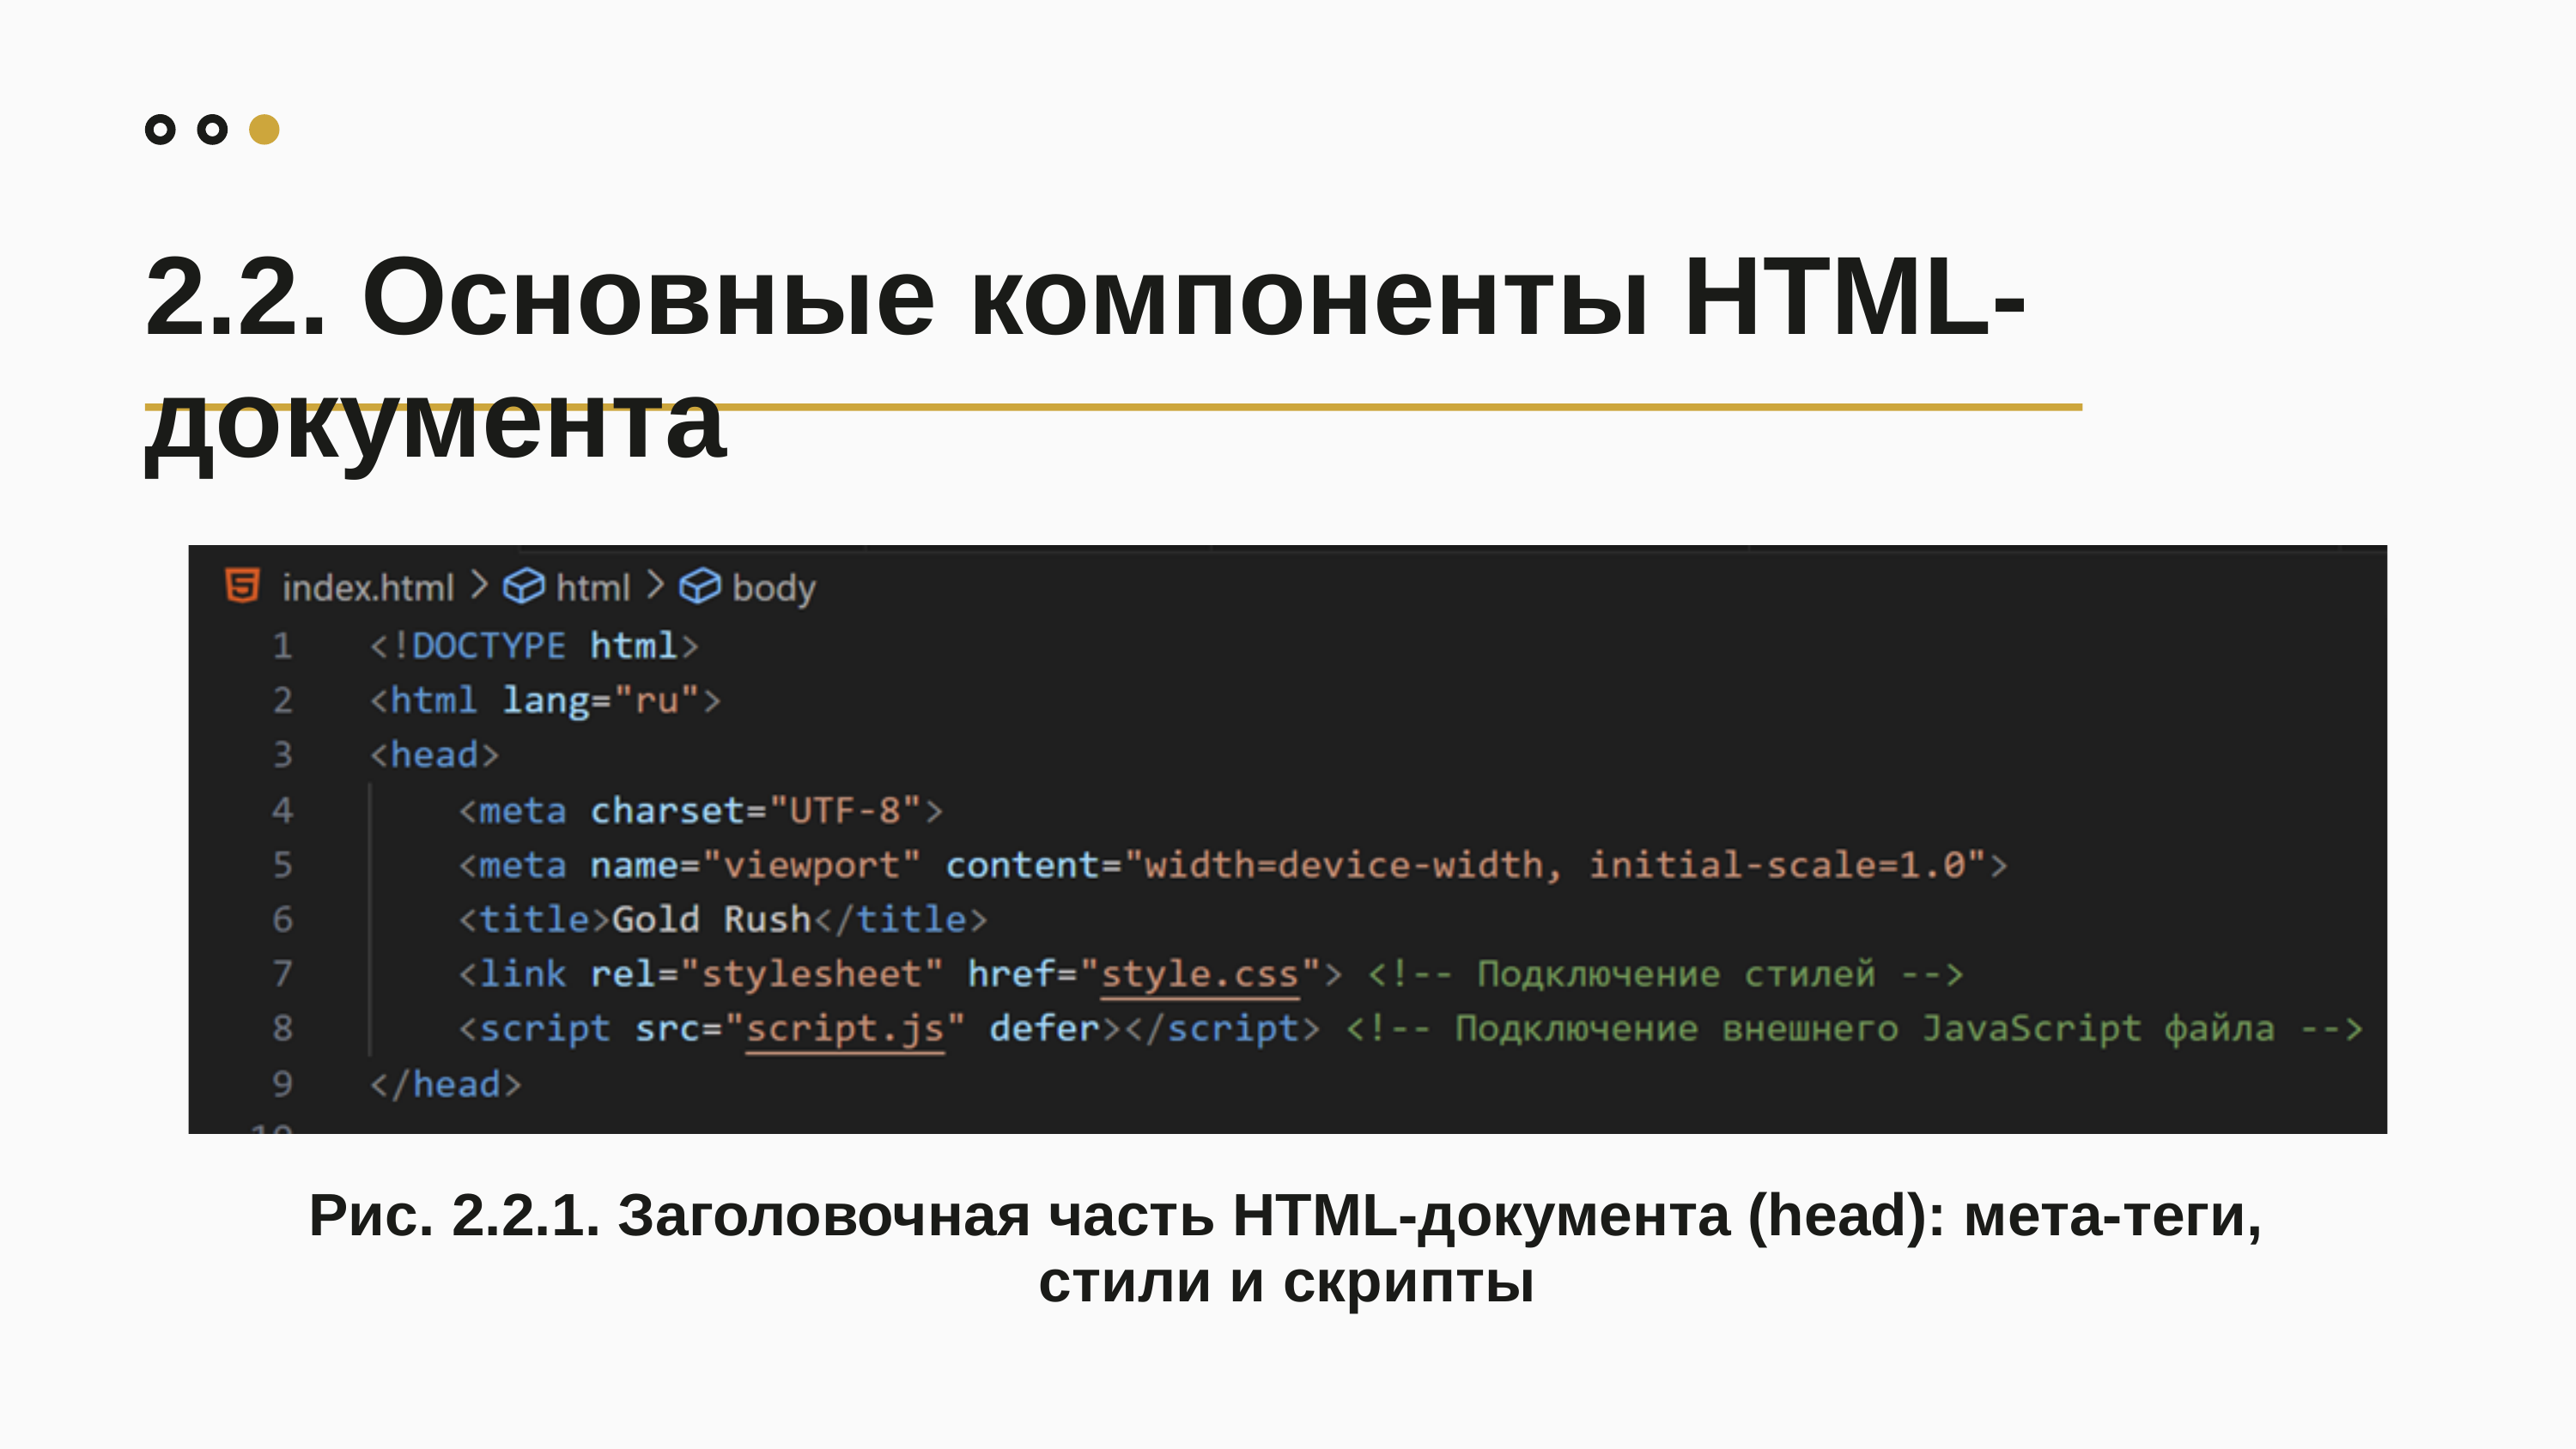

2.2. Основные компоненты HTML-документа

Рис. 2.2.1. Заголовочная часть HTML-документа (head): мета-теги, стили и скрипты